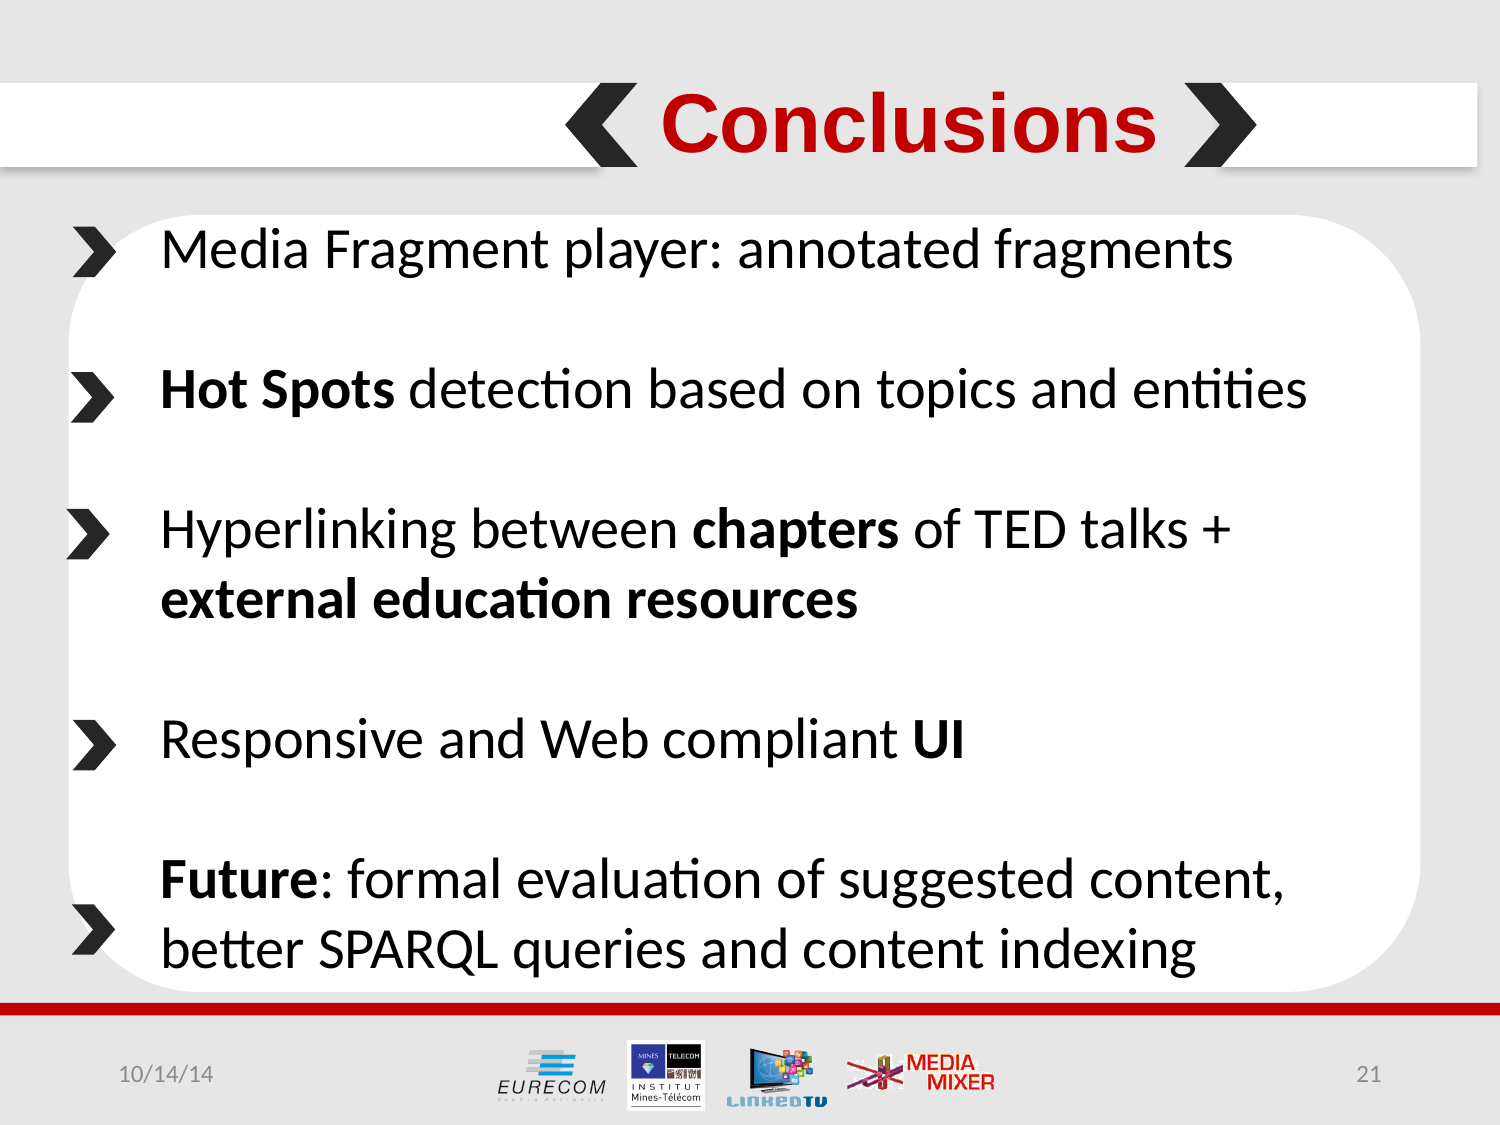

Conclusions

Media Fragment player: annotated fragments

Hot Spots detection based on topics and entities

Hyperlinking between chapters of TED talks + external education resources

Responsive and Web compliant UI

Future: formal evaluation of suggested content, better SPARQL queries and content indexing

10/14/14
21